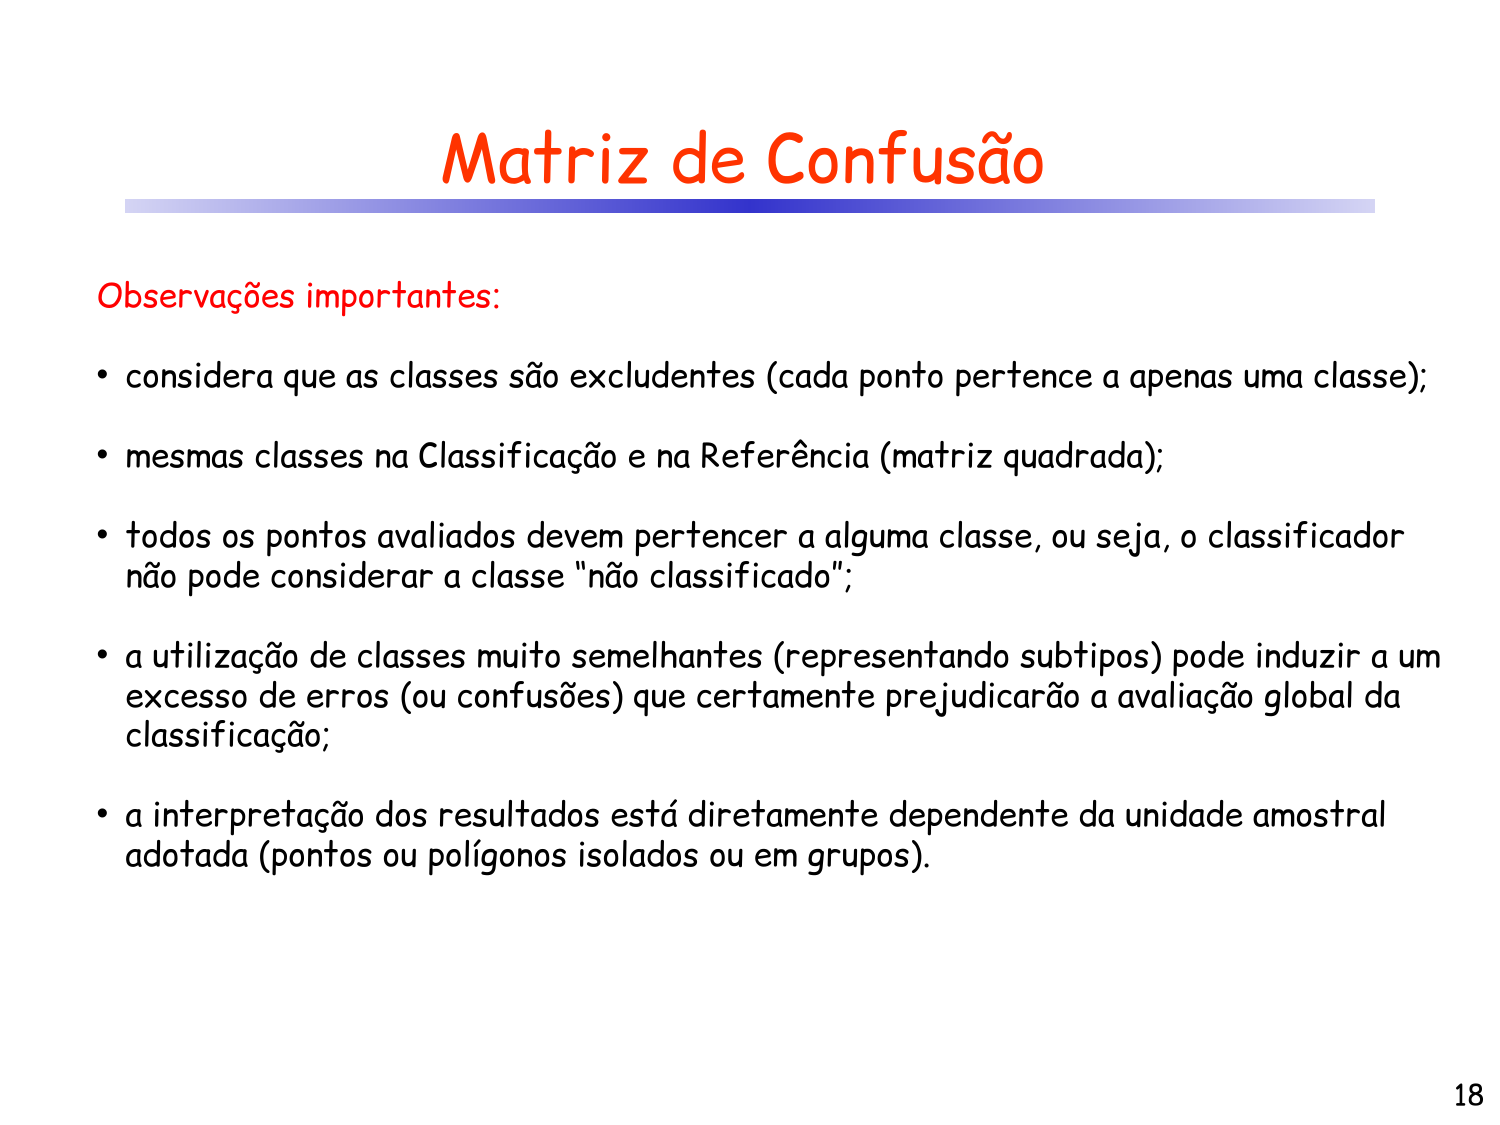

# Matriz de Confusão
Observações importantes:

considera que as classes são excludentes (cada ponto pertence a apenas uma classe);

mesmas classes na Classificação e na Referência (matriz quadrada);

todos os pontos avaliados devem pertencer a alguma classe, ou seja, o classificador não pode considerar a classe “não classificado”;

a utilização de classes muito semelhantes (representando subtipos) pode induzir a um excesso de erros (ou confusões) que certamente prejudicarão a avaliação global da classificação;

a interpretação dos resultados está diretamente dependente da unidade amostral adotada (pontos ou polígonos isolados ou em grupos).
18